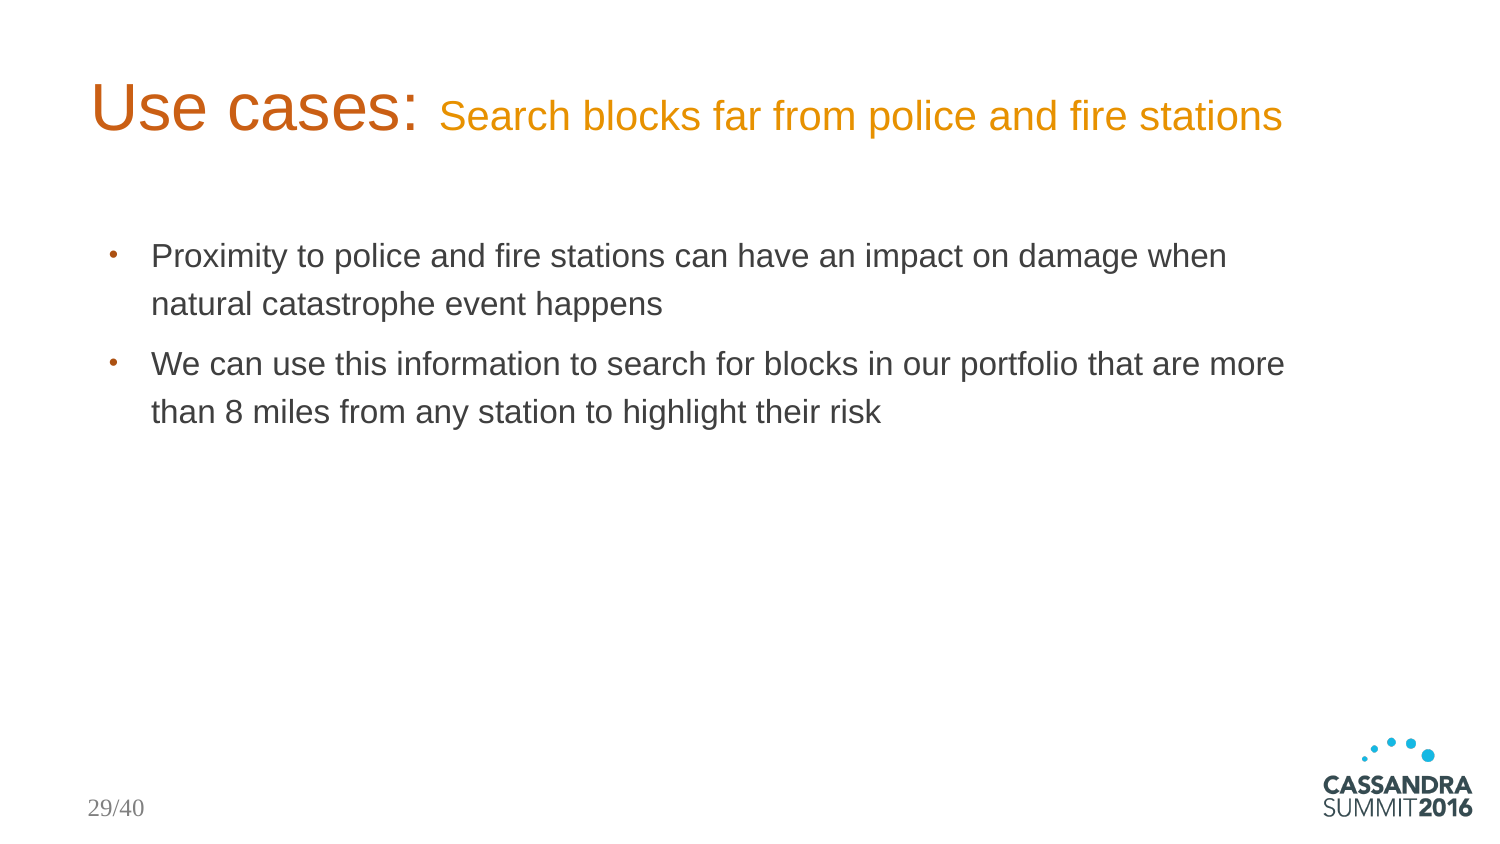

# Use cases: Search blocks far from police and fire stations
Proximity to police and fire stations can have an impact on damage when natural catastrophe event happens
We can use this information to search for blocks in our portfolio that are more than 8 miles from any station to highlight their risk

29/40